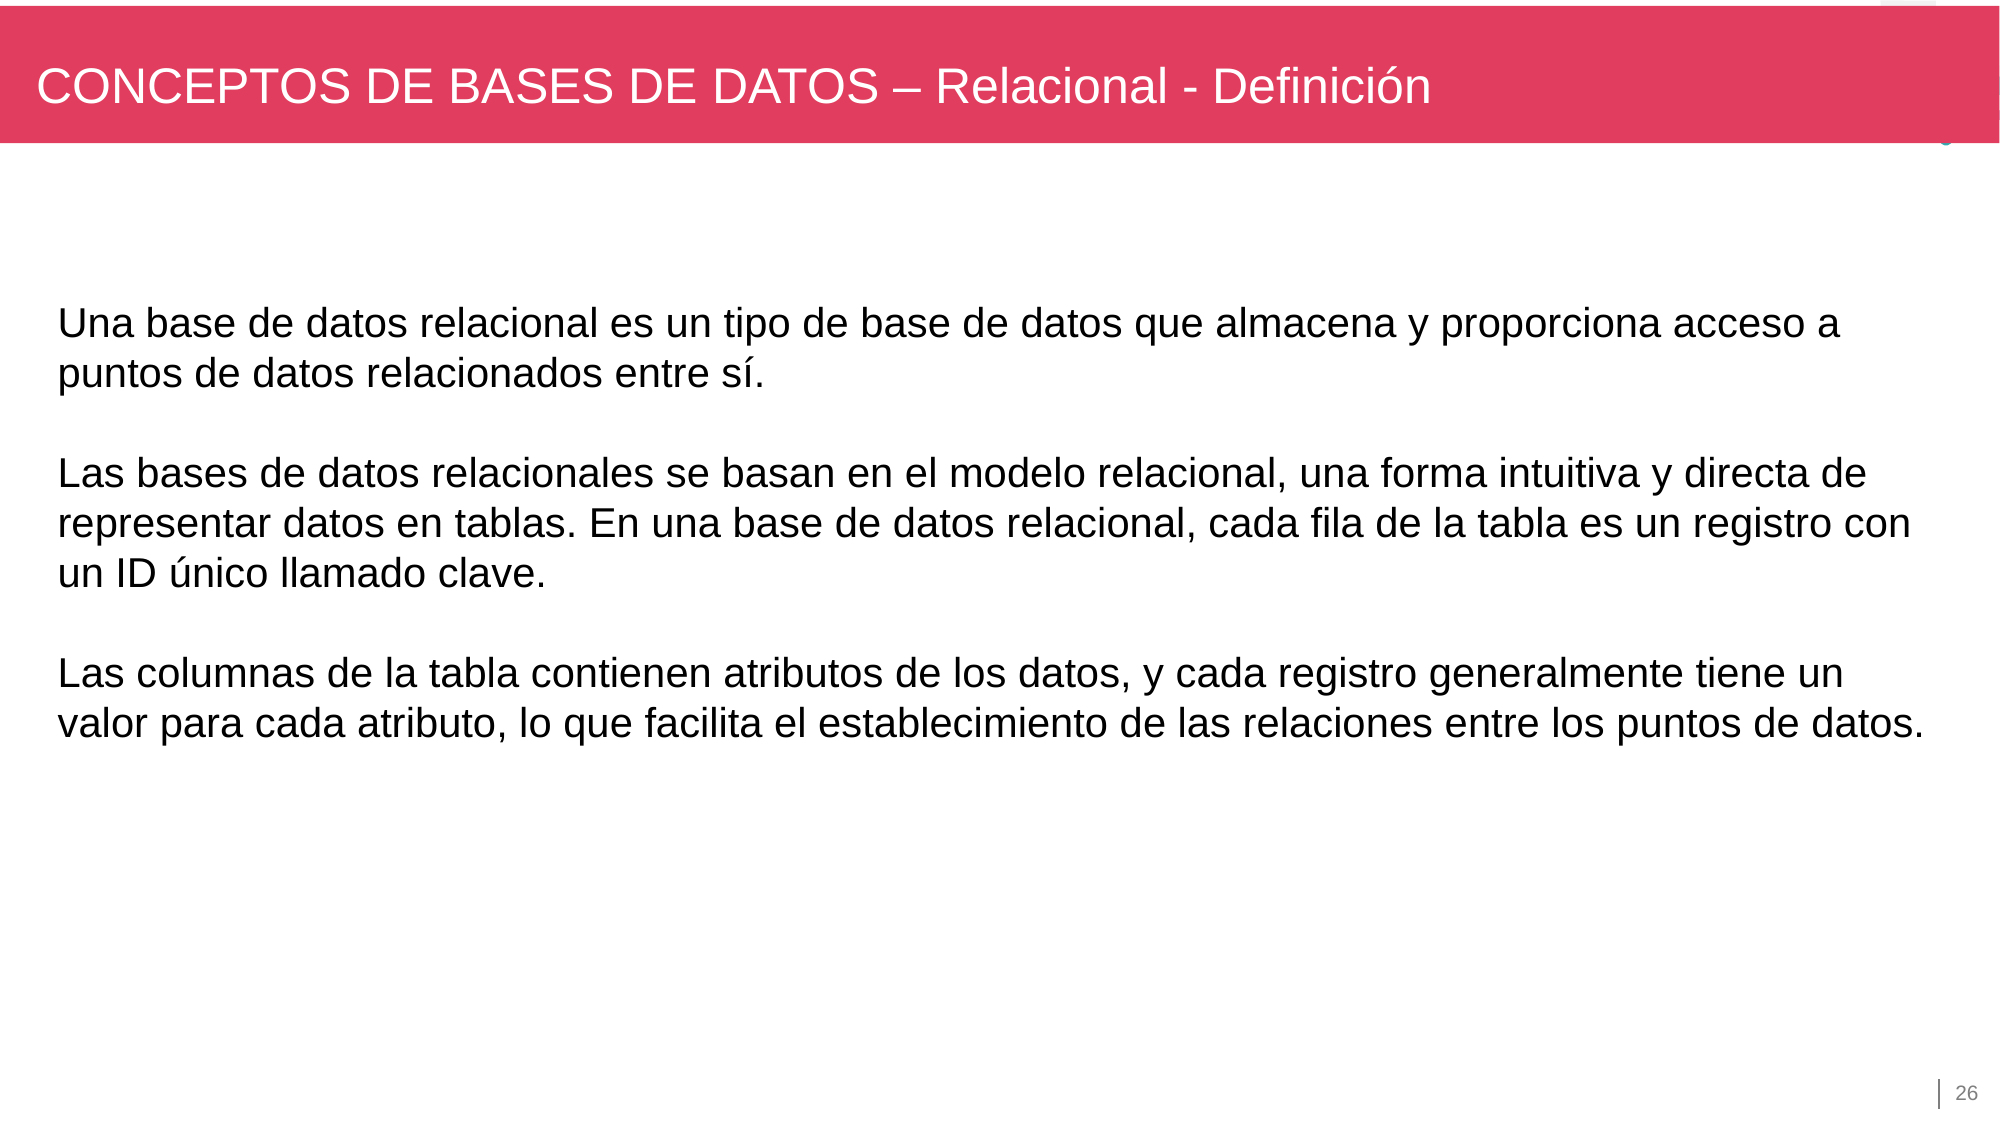

TÍTULO SECCIÓN
CONCEPTOS DE BASES DE DATOS – Relacional - Definición
TÍTULO
Una base de datos relacional es un tipo de base de datos que almacena y proporciona acceso a puntos de datos relacionados entre sí.

Las bases de datos relacionales se basan en el modelo relacional, una forma intuitiva y directa de representar datos en tablas. En una base de datos relacional, cada fila de la tabla es un registro con un ID único llamado clave.

Las columnas de la tabla contienen atributos de los datos, y cada registro generalmente tiene un valor para cada atributo, lo que facilita el establecimiento de las relaciones entre los puntos de datos.